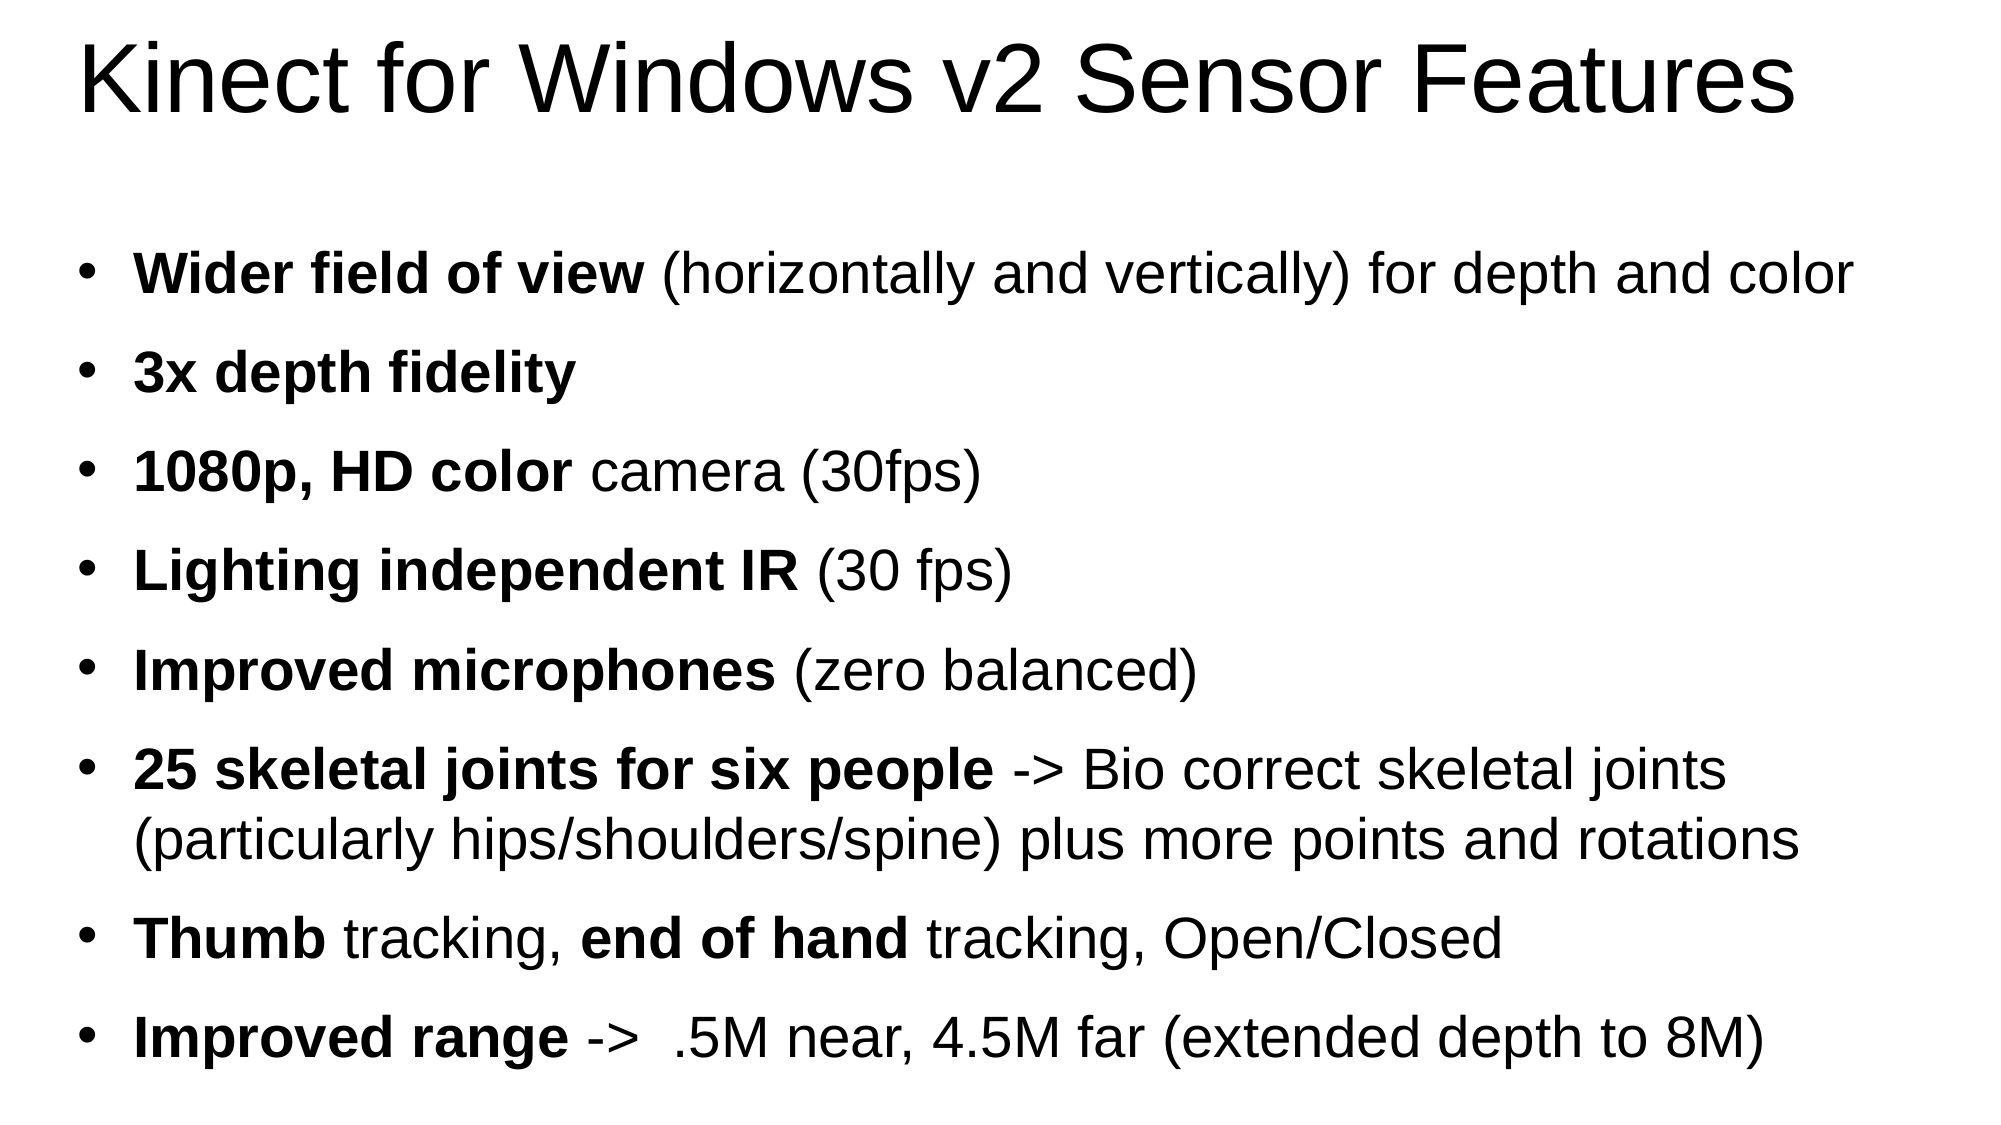

# Kinect for Windows v2 Sensor Features
Wider field of view (horizontally and vertically) for depth and color
3x depth fidelity
1080p, HD color camera (30fps)
Lighting independent IR (30 fps)
Improved microphones (zero balanced)
25 skeletal joints for six people -> Bio correct skeletal joints (particularly hips/shoulders/spine) plus more points and rotations
Thumb tracking, end of hand tracking, Open/Closed
Improved range ->  .5M near, 4.5M far (extended depth to 8M)